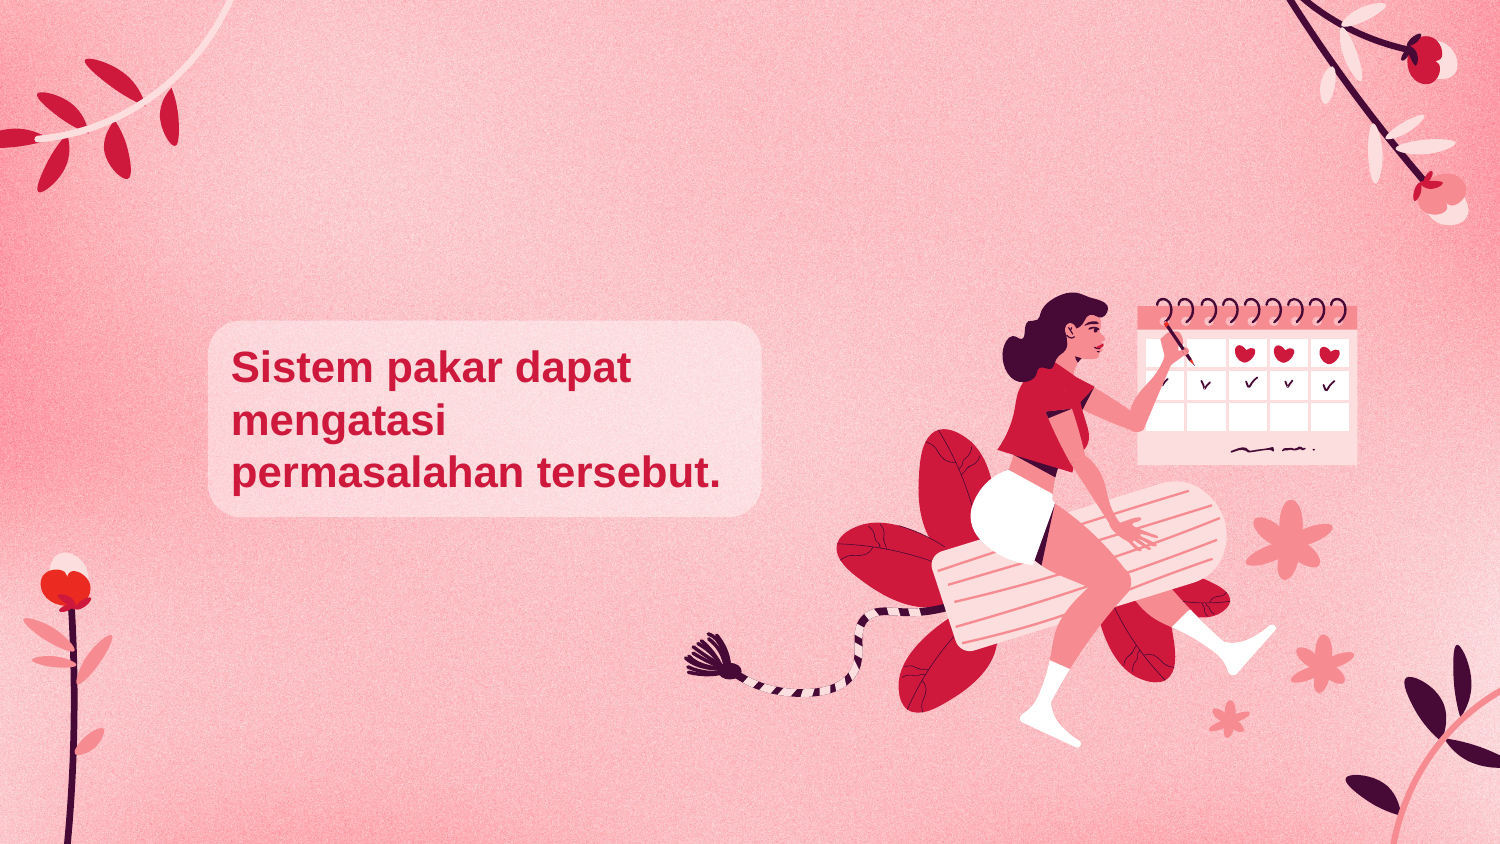

# Sistem pakar dapat mengatasi permasalahan tersebut.